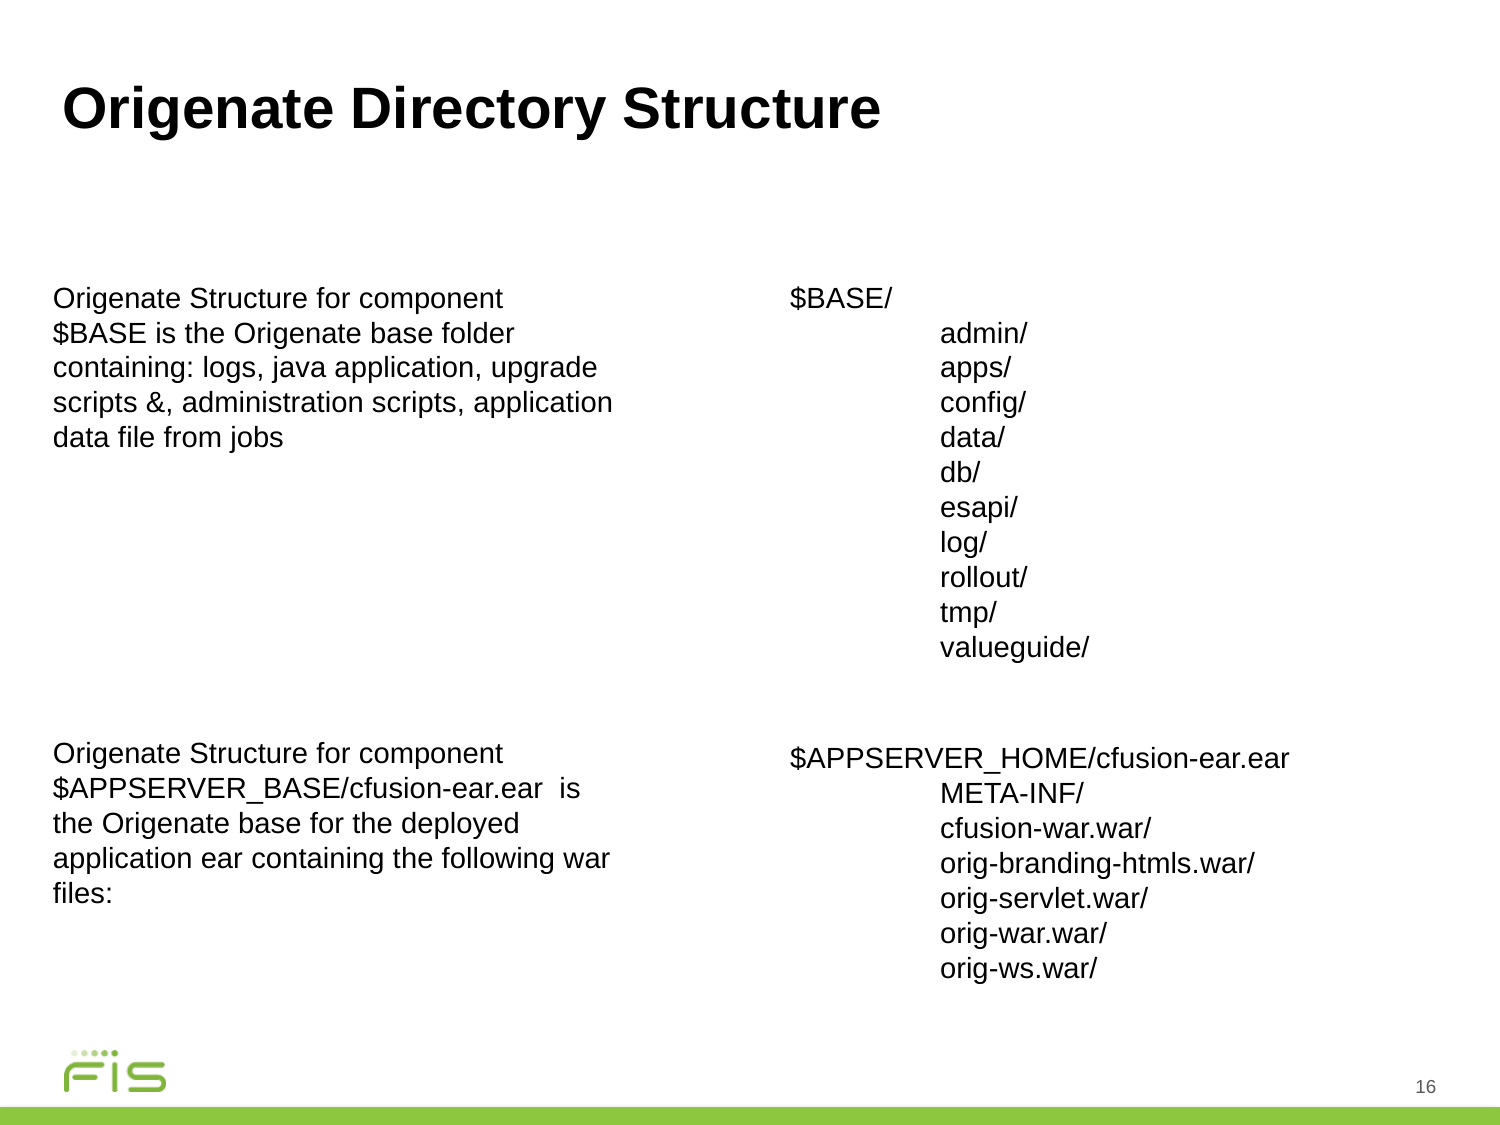

# Origenate Directory Structure
Origenate Structure for component
$BASE is the Origenate base folder containing: logs, java application, upgrade scripts &, administration scripts, application data file from jobs

$BASE/
	admin/
	apps/
	config/
	data/
	db/
	esapi/
	log/
	rollout/
	tmp/
	valueguide/

Origenate Structure for component
$APPSERVER_BASE/cfusion-ear.ear  is the Origenate base for the deployed application ear containing the following war files:

$APPSERVER_HOME/cfusion-ear.ear
	META-INF/
	cfusion-war.war/
	orig-branding-htmls.war/
	orig-servlet.war/
	orig-war.war/
	orig-ws.war/
16